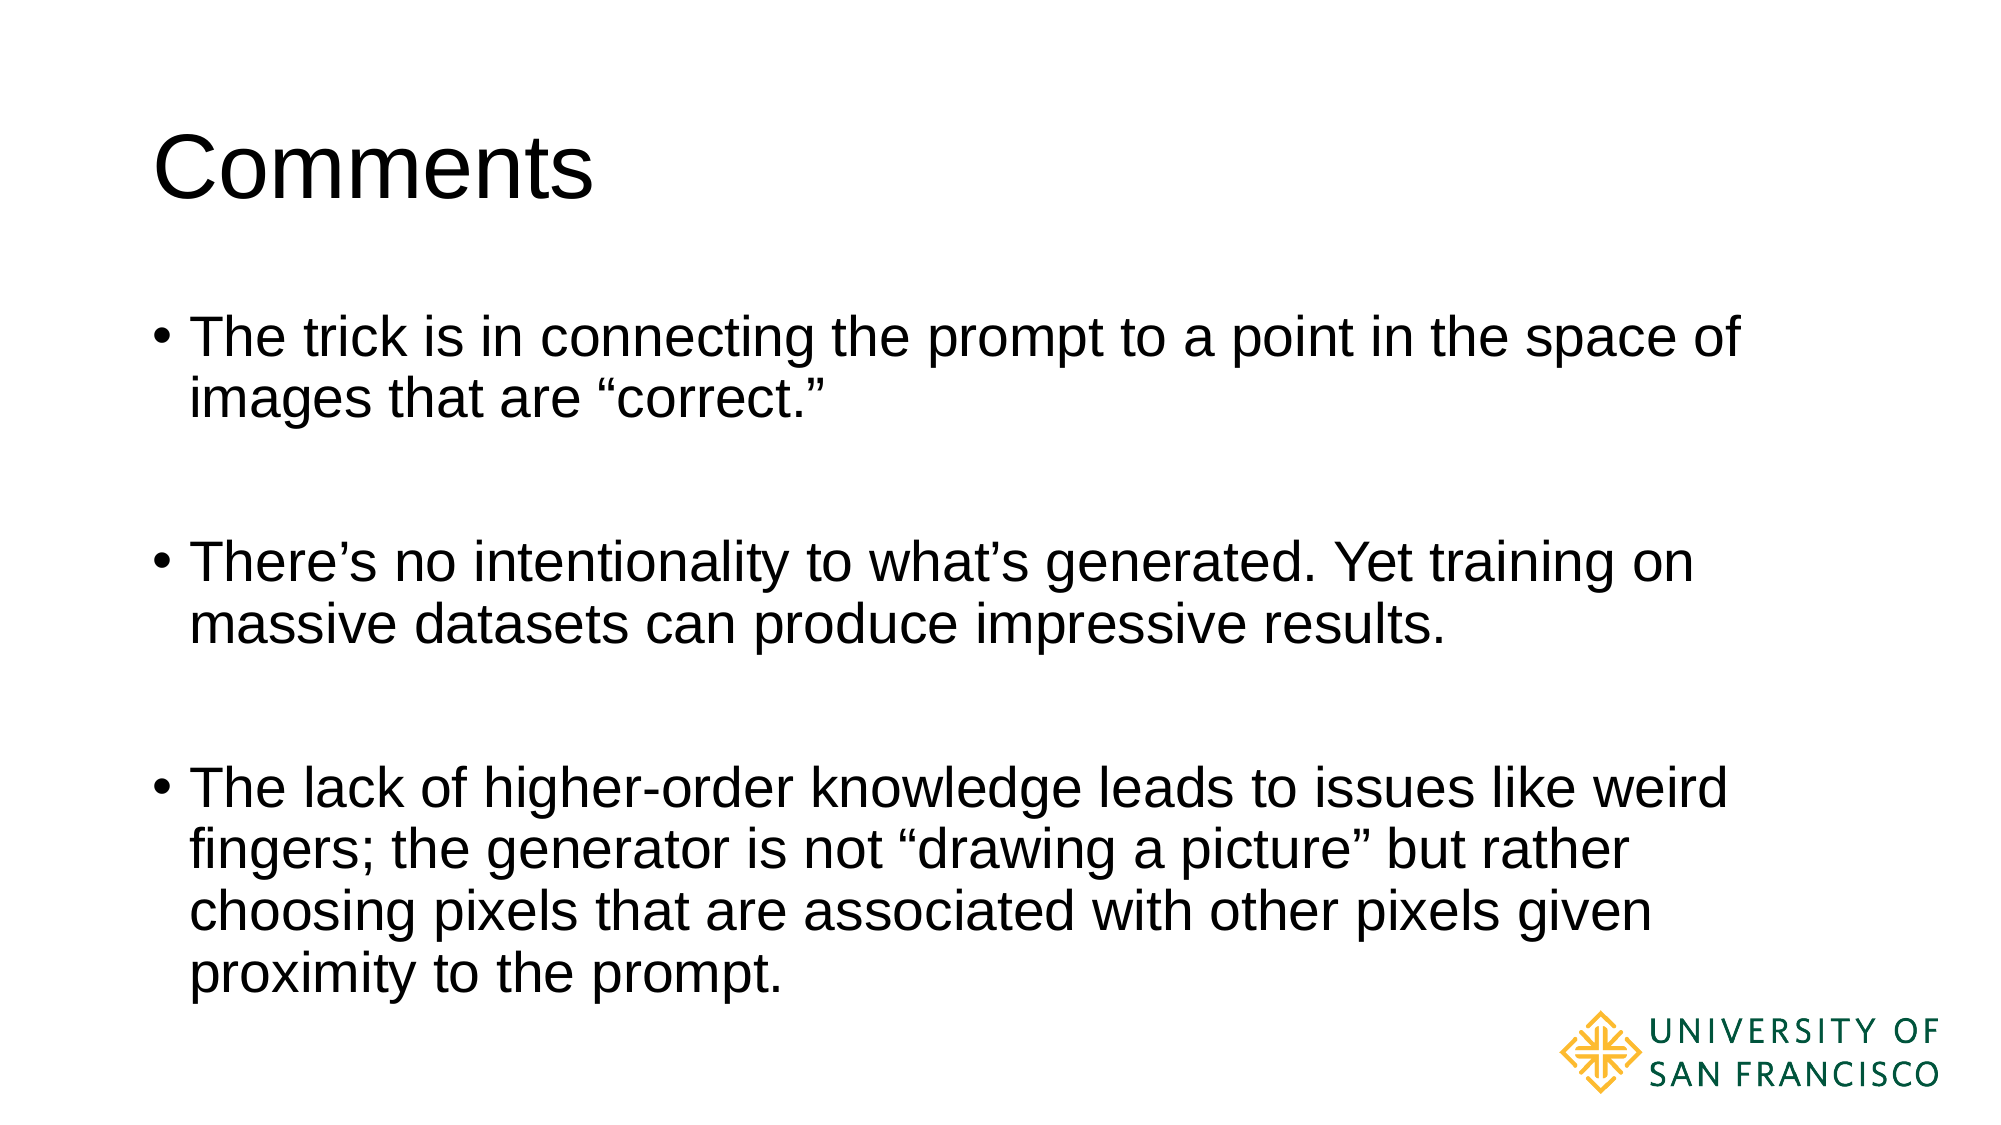

# Comments
The trick is in connecting the prompt to a point in the space of images that are “correct.”

There’s no intentionality to what’s generated. Yet training on massive datasets can produce impressive results.

The lack of higher-order knowledge leads to issues like weird fingers; the generator is not “drawing a picture” but rather choosing pixels that are associated with other pixels given proximity to the prompt.